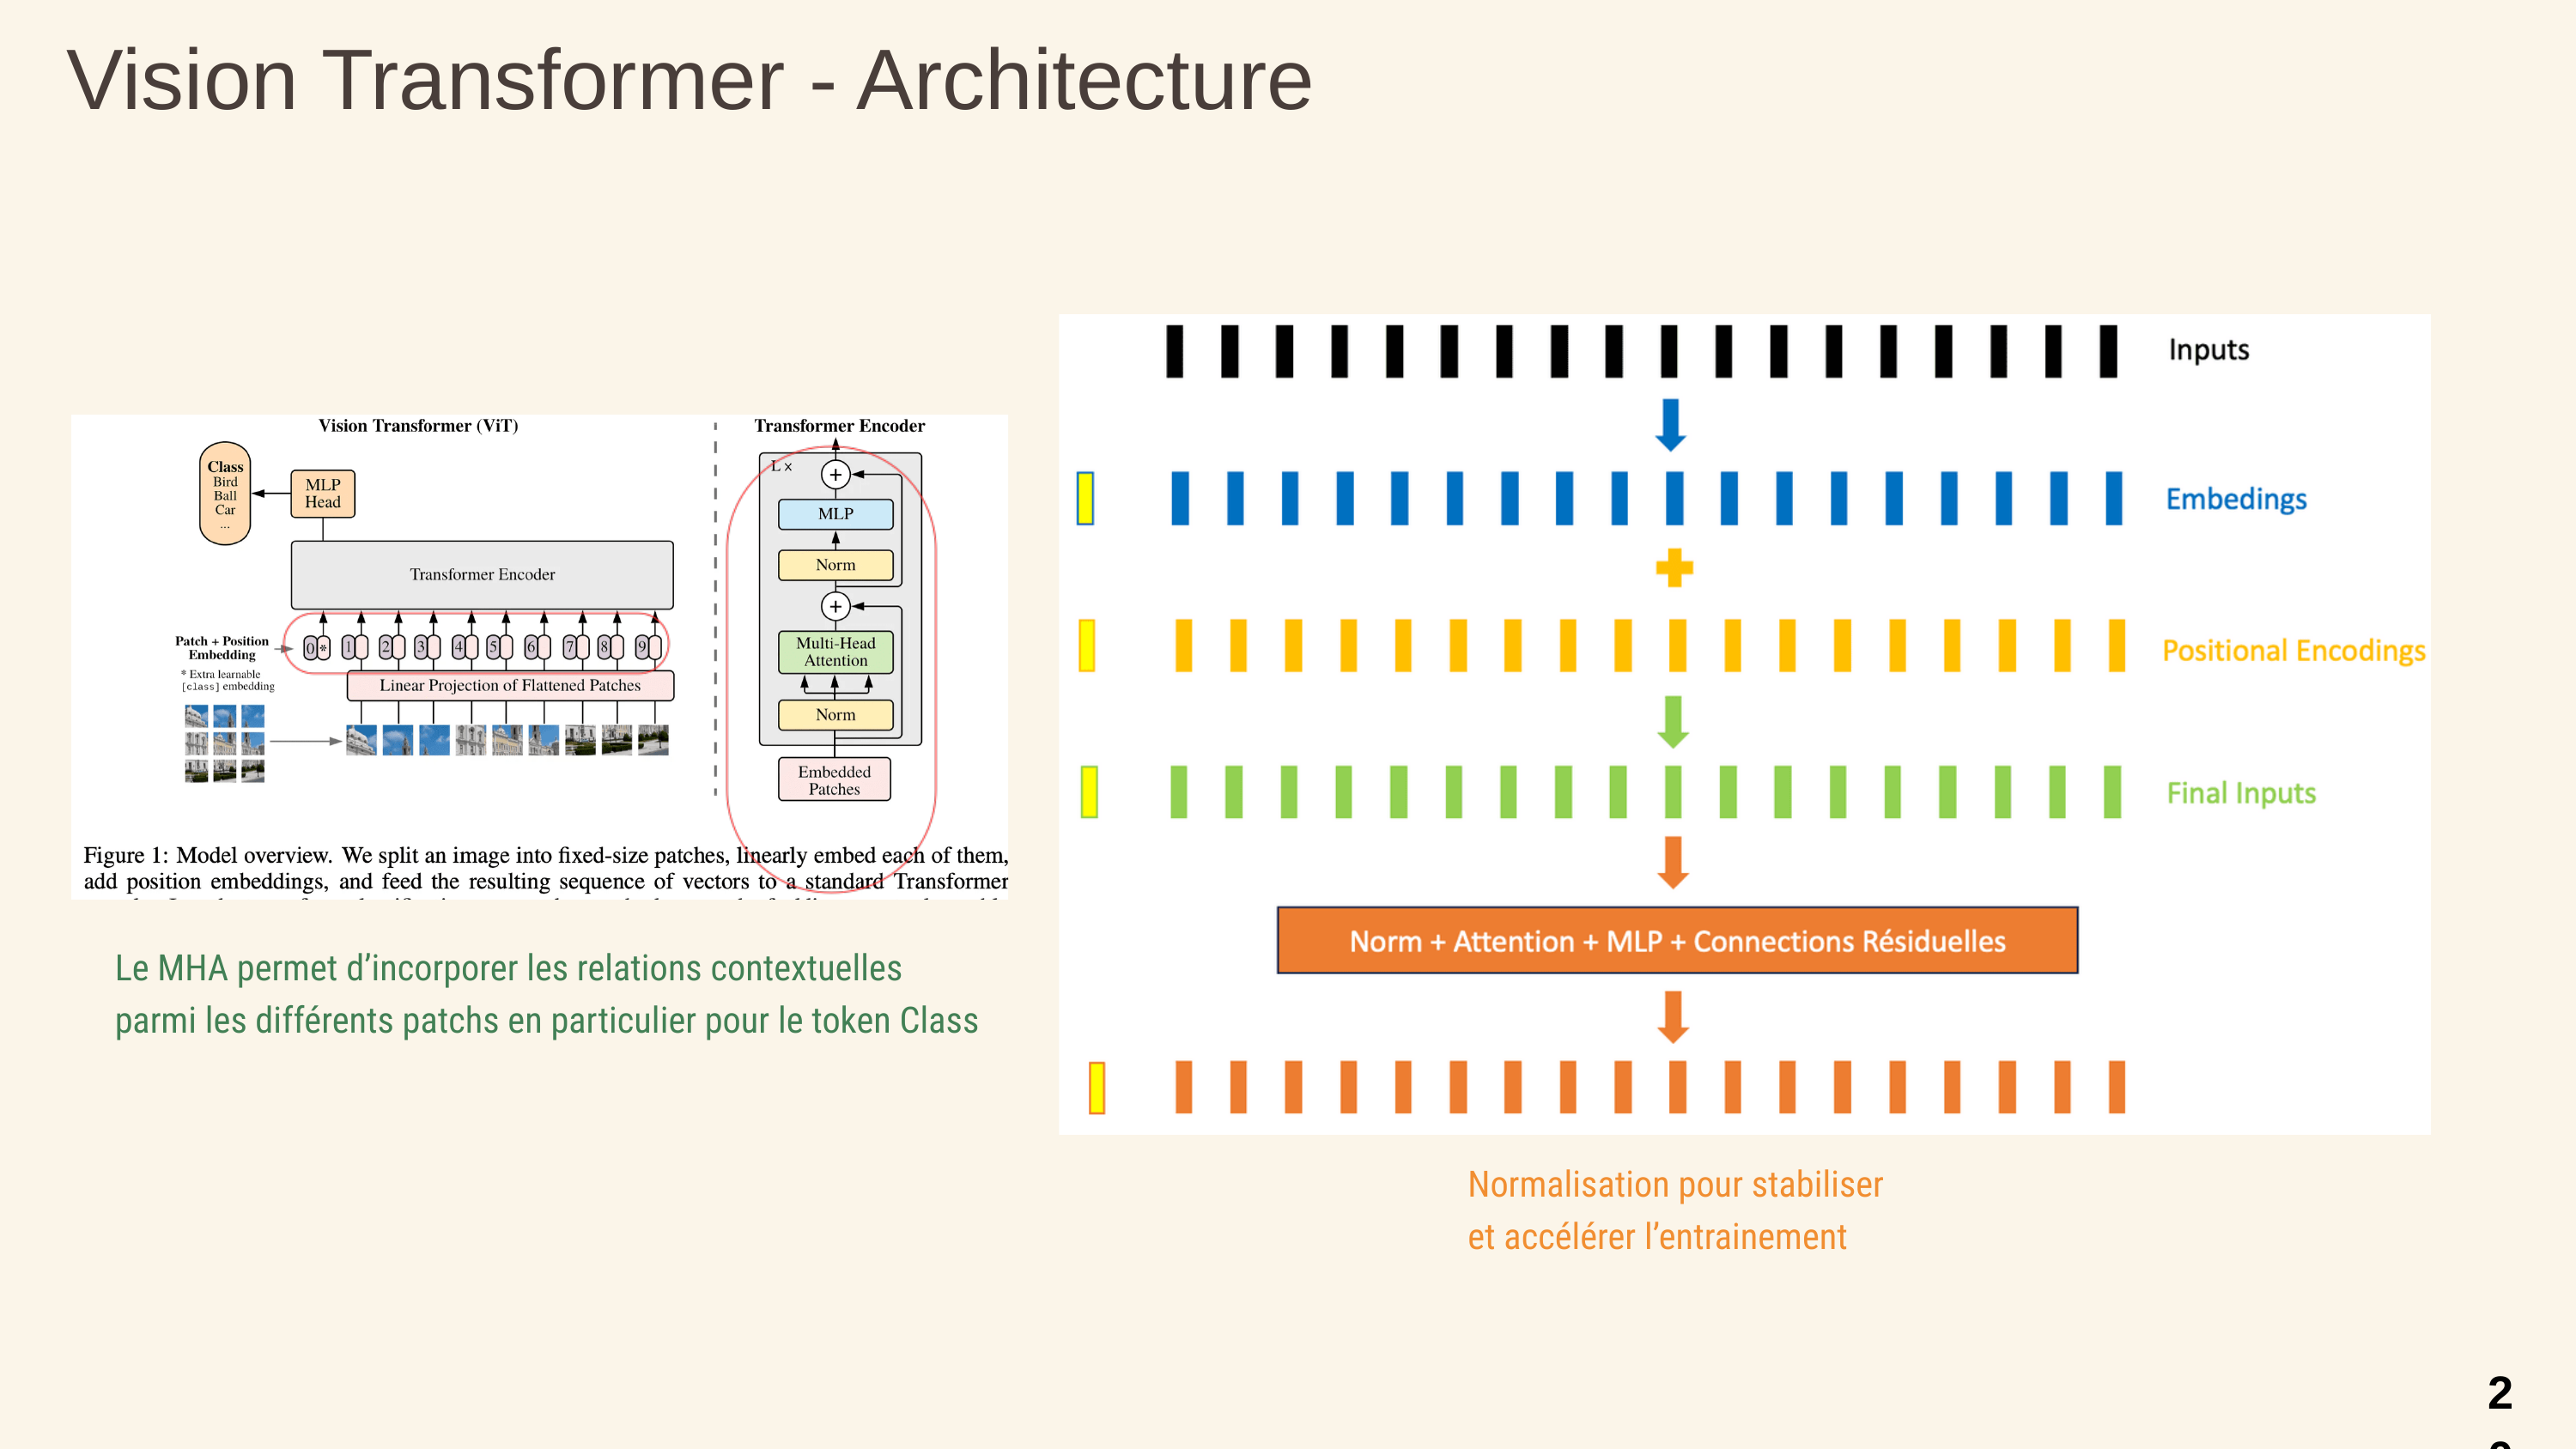

Vision Transformer - Architecture

Le MHA permet d’incorporer les relations contextuelles
parmi les différents patchs en particulier pour le token Class
Normalisation pour stabiliser
et accélérer l’entrainement
20